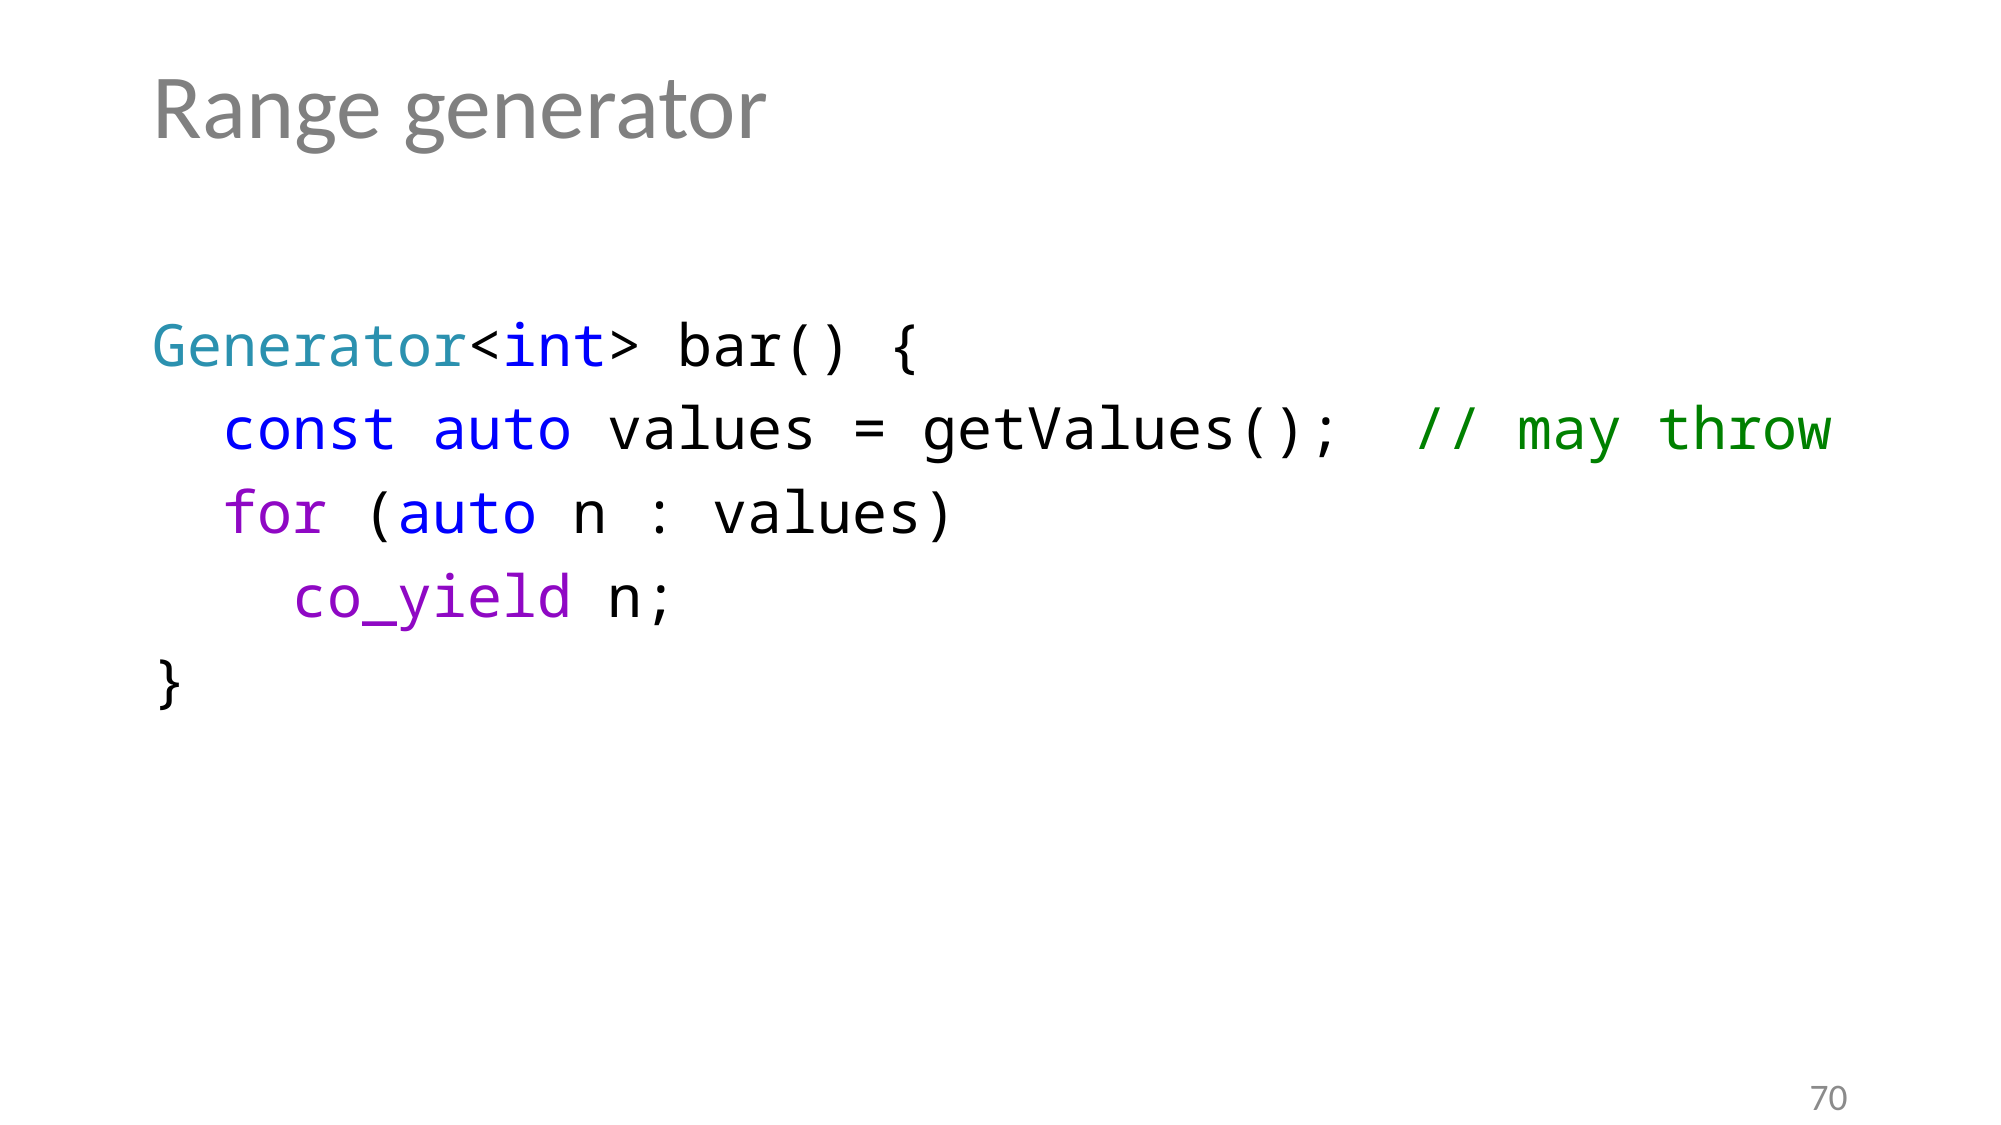

# Range generator

Generator<int> bar() {
  const auto values = getValues();  // may throw
  for (auto n : values)
    co_yield n;
}
70